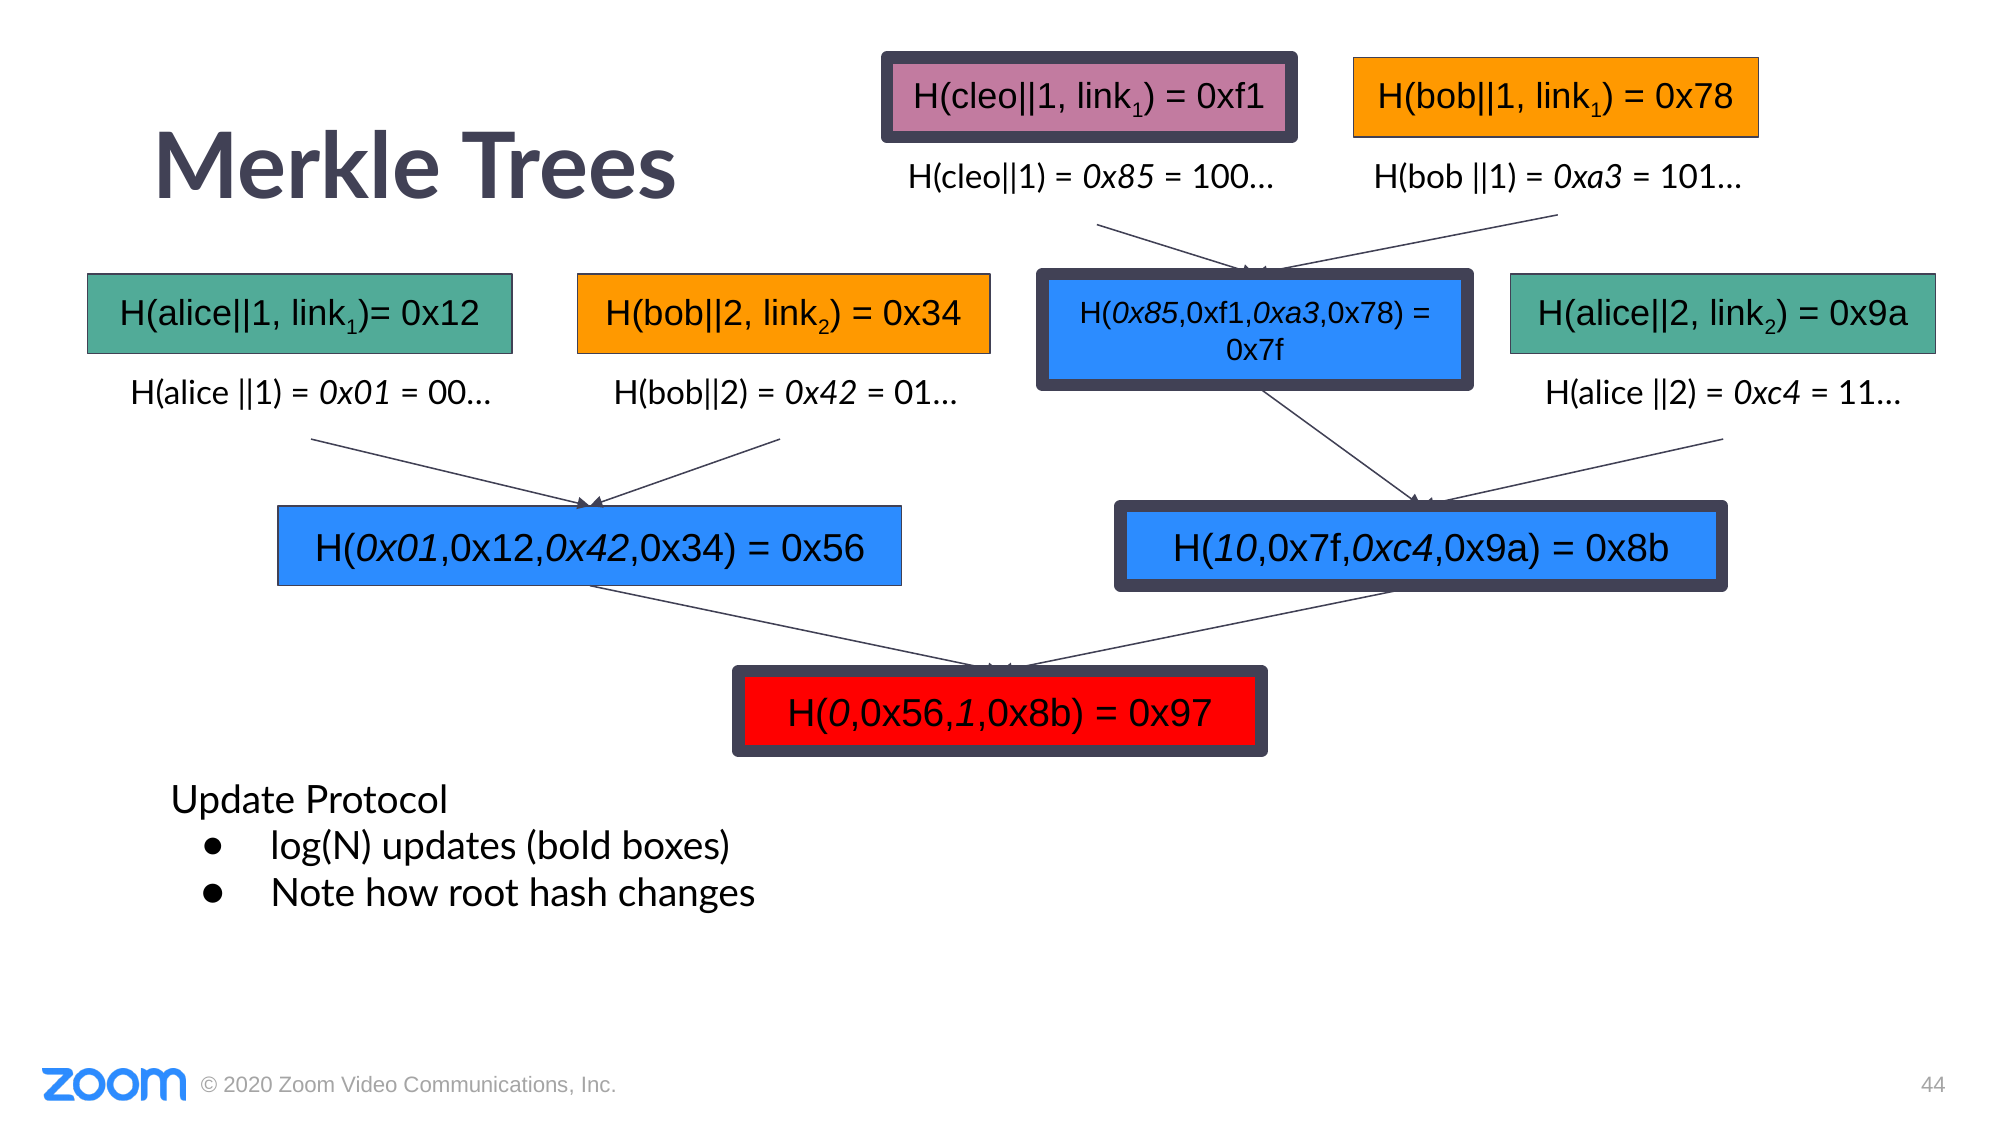

H(cleo||1, link1) = 0xf1
H(bob||1, link1) = 0x78
# Merkle Trees
H(cleo||1) = 0x85 = 100…
H(bob ||1) = 0xa3 = 101…
H(alice||1, link1)= 0x12
H(bob||2, link2) = 0x34
H(0x85,0xf1,0xa3,0x78) = 0x7f
H(alice||2, link2) = 0x9a
H(alice ||1) = 0x01 = 00…
H(bob||2) = 0x42 = 01…
H(alice ||2) = 0xc4 = 11…
H(0x01,0x12,0x42,0x34) = 0x56
H(10,0x7f,0xc4,0x9a) = 0x8b
H(0,0x56,1,0x8b) = 0x97
Update Protocol
log(N) updates (bold boxes)
Note how root hash changes